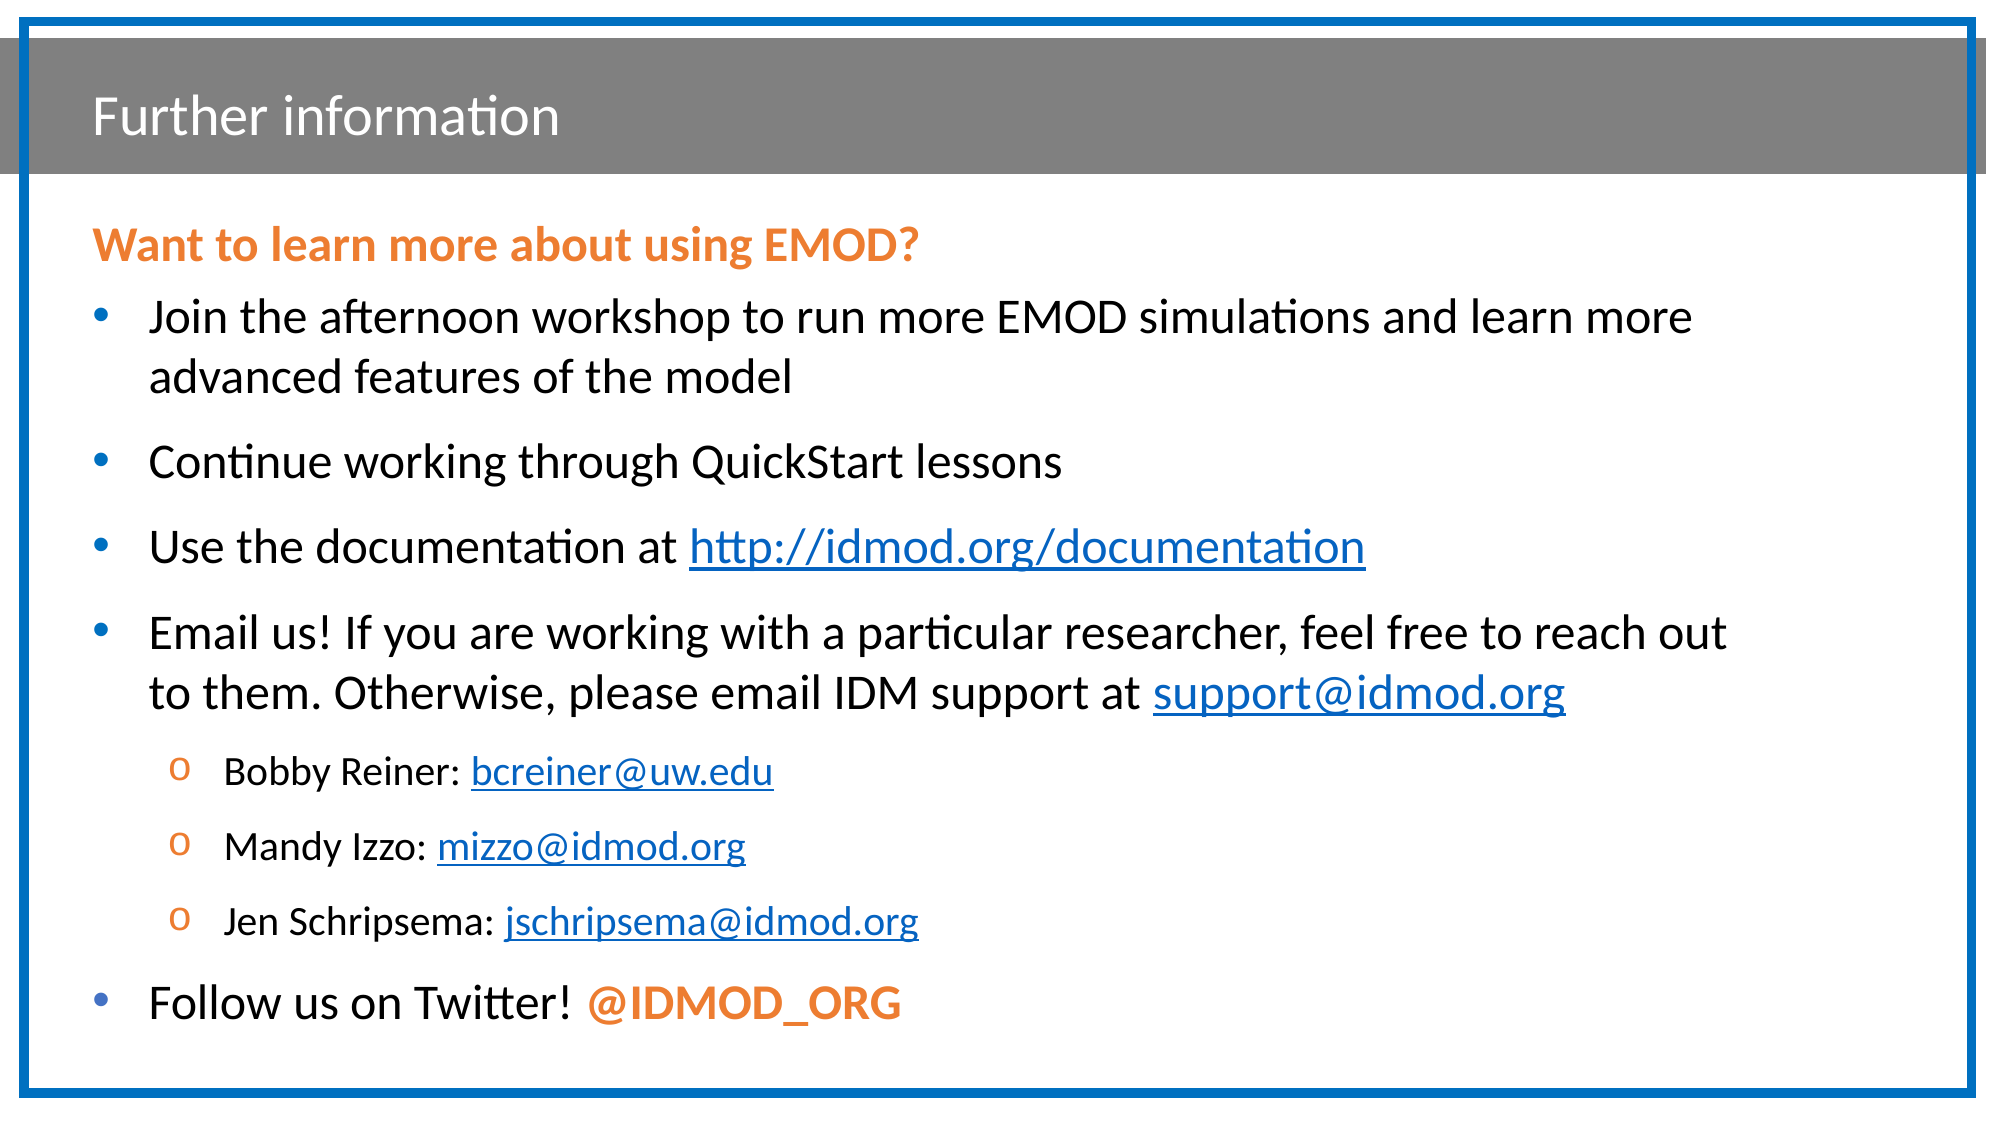

Further information
Want to learn more about using EMOD?
Join the afternoon workshop to run more EMOD simulations and learn more advanced features of the model
Continue working through QuickStart lessons
Use the documentation at http://idmod.org/documentation
Email us! If you are working with a particular researcher, feel free to reach out to them. Otherwise, please email IDM support at support@idmod.org
Bobby Reiner: bcreiner@uw.edu
Mandy Izzo: mizzo@idmod.org
Jen Schripsema: jschripsema@idmod.org
Follow us on Twitter! @IDMOD_ORG